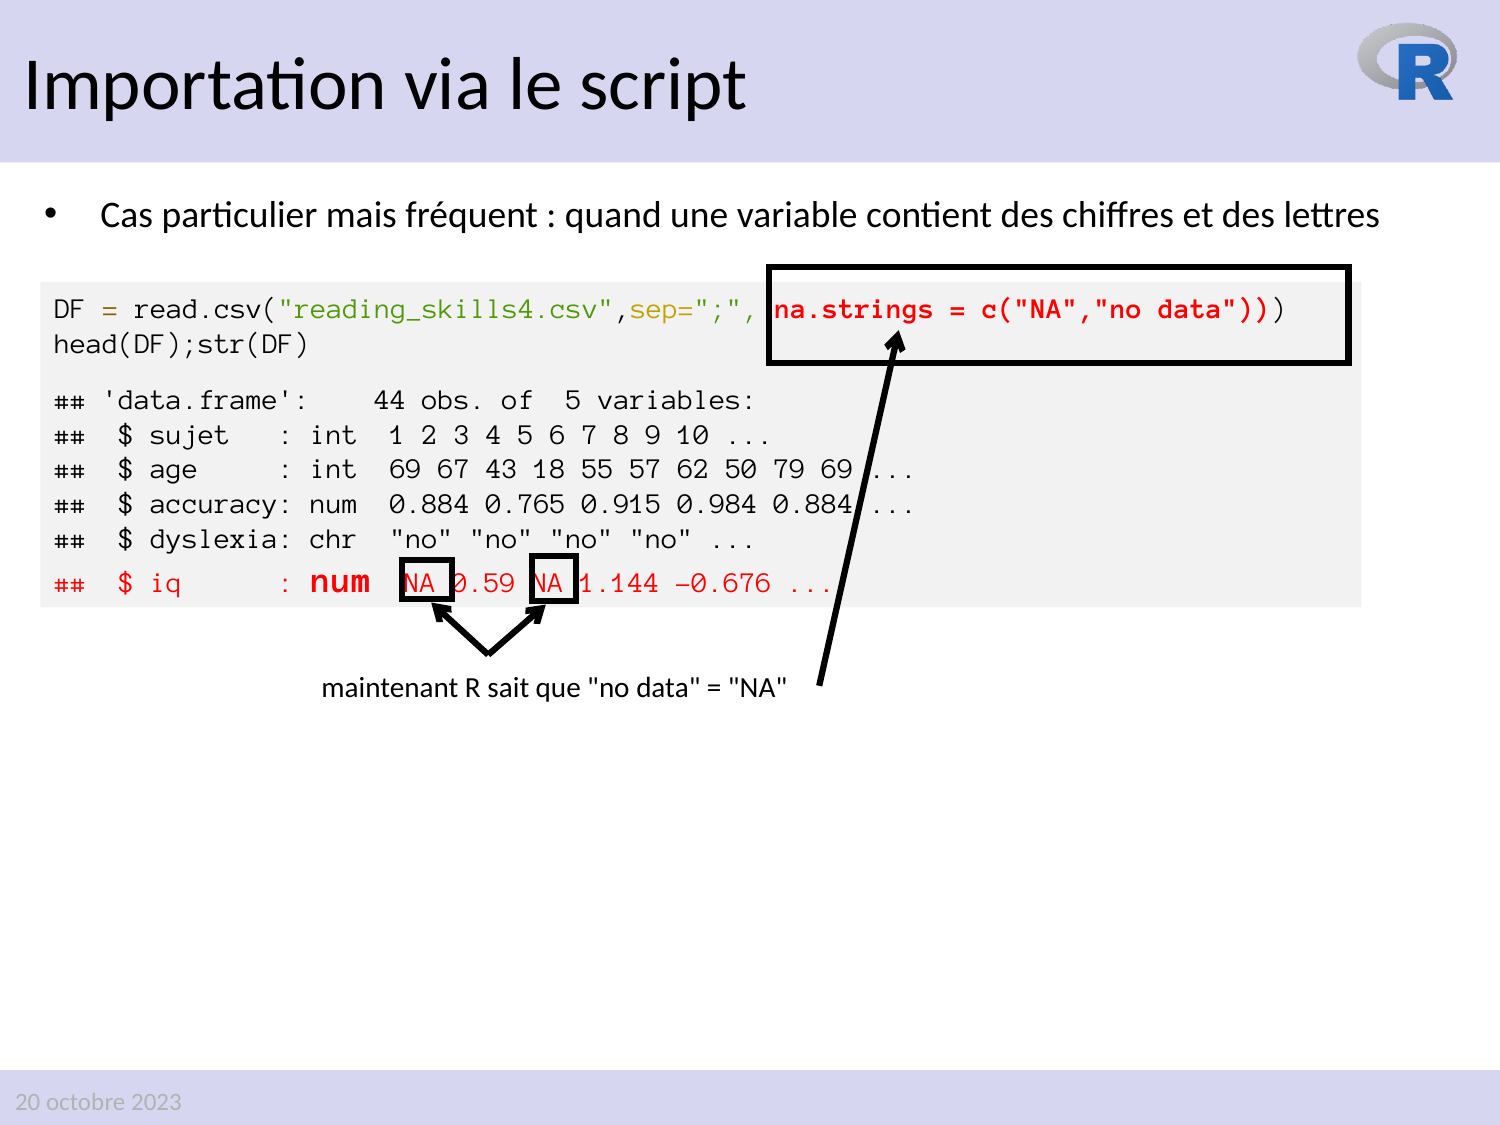

Importation via le script
Cas particulier mais fréquent : quand une variable contient des chiffres et des lettres

DF = read.csv("reading_skills4.csv",sep=";", na.strings = c("NA","no data")))
head(DF);str(DF)
## 'data.frame':    44 obs. of  5 variables: ##  $ sujet   : int  1 2 3 4 5 6 7 8 9 10 ... ##  $ age     : int  69 67 43 18 55 57 62 50 79 69 ... ##  $ accuracy: num  0.884 0.765 0.915 0.984 0.884 ... ##  $ dyslexia: chr  "no" "no" "no" "no" ... ##  $ iq      : num  NA 0.59 NA 1.144 -0.676 ...

maintenant R sait que "no data" = "NA"
20 octobre 2023
48